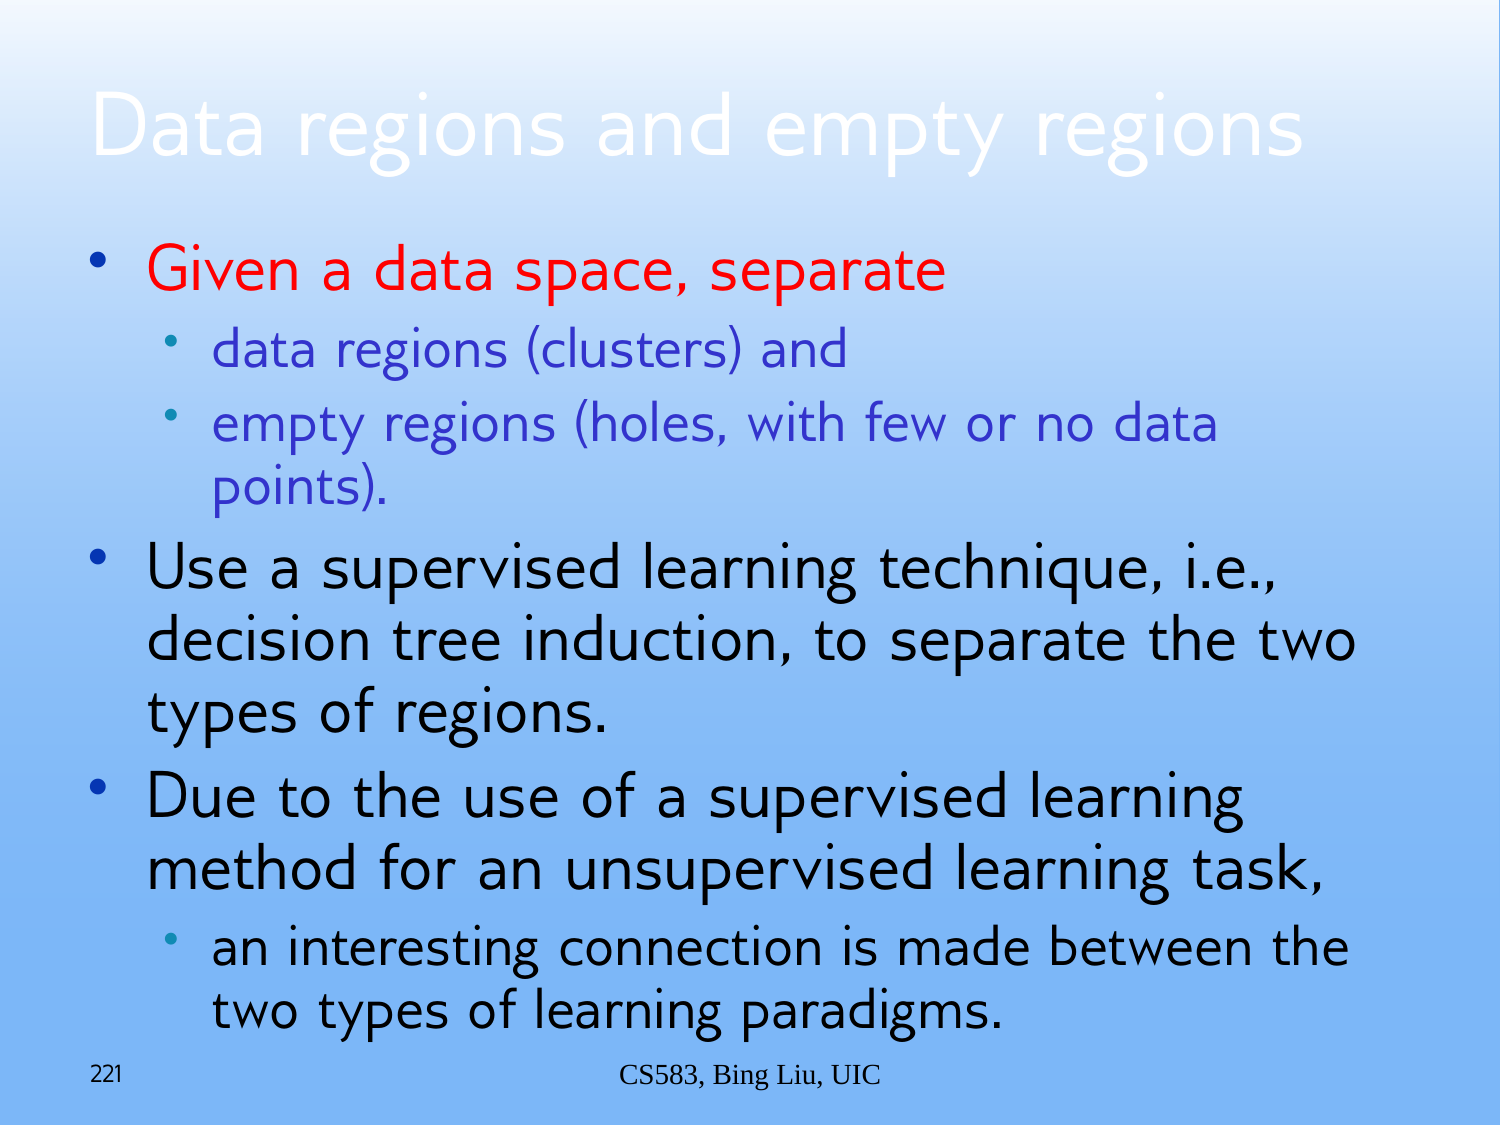

# Data regions and empty regions
Given a data space, separate
data regions (clusters) and
empty regions (holes, with few or no data points).
Use a supervised learning technique, i.e., decision tree induction, to separate the two types of regions.
Due to the use of a supervised learning method for an unsupervised learning task,
an interesting connection is made between the two types of learning paradigms.

221
CS583, Bing Liu, UIC